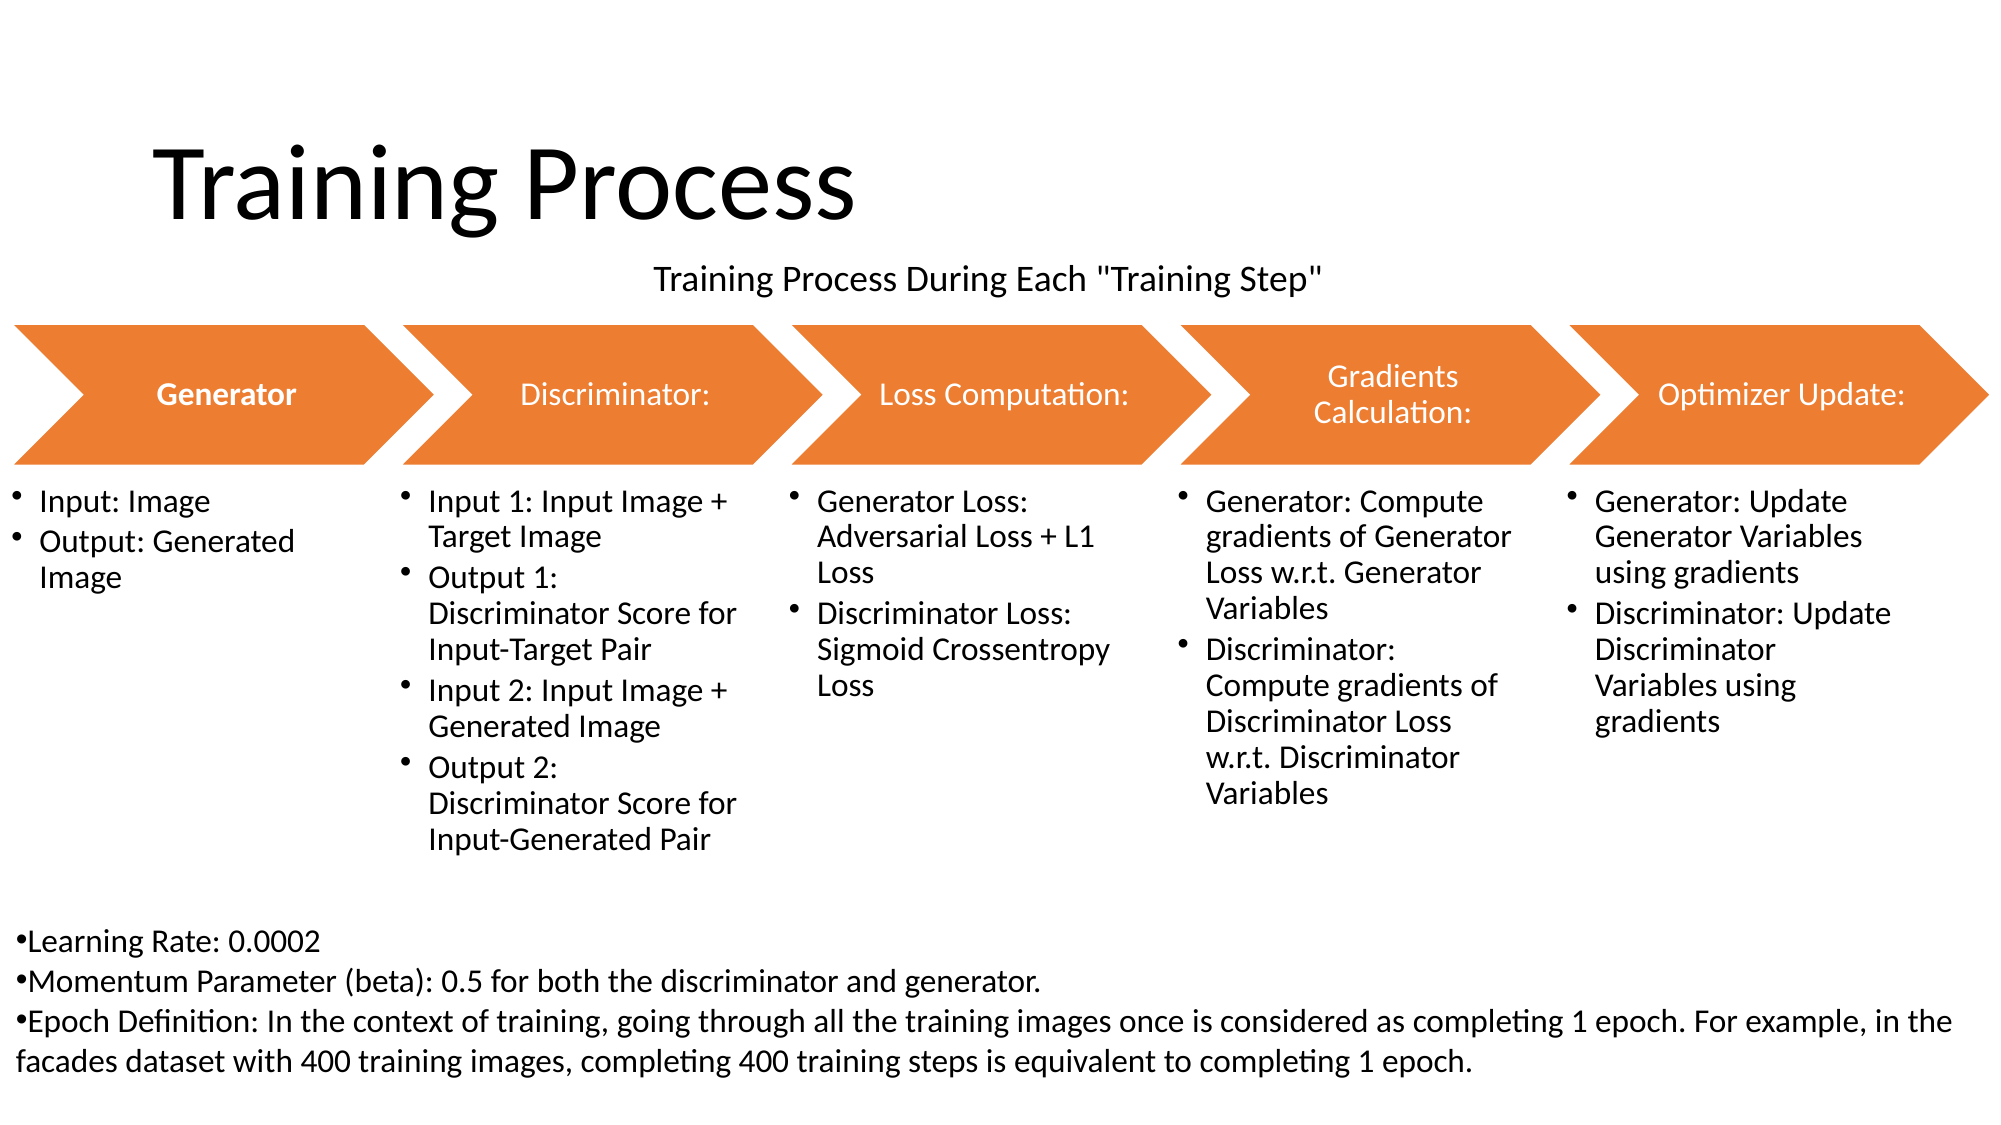

# Training Process
Training Process During Each "Training Step"
Generator
Input: Image
Output: Generated Image
Discriminator:
Input 1: Input Image + Target Image
Output 1: Discriminator Score for Input-Target Pair
Input 2: Input Image + Generated Image
Output 2: Discriminator Score for Input-Generated Pair
Loss Computation:
Generator Loss: Adversarial Loss + L1 Loss
Discriminator Loss: Sigmoid Crossentropy Loss
Gradients Calculation:
Generator: Compute gradients of Generator Loss w.r.t. Generator Variables
Discriminator: Compute gradients of Discriminator Loss w.r.t. Discriminator Variables
Optimizer Update:
Generator: Update Generator Variables using gradients
Discriminator: Update Discriminator Variables using gradients
Learning Rate: 0.0002
Momentum Parameter (beta): 0.5 for both the discriminator and generator.
Epoch Definition: In the context of training, going through all the training images once is considered as completing 1 epoch. For example, in the facades dataset with 400 training images, completing 400 training steps is equivalent to completing 1 epoch.